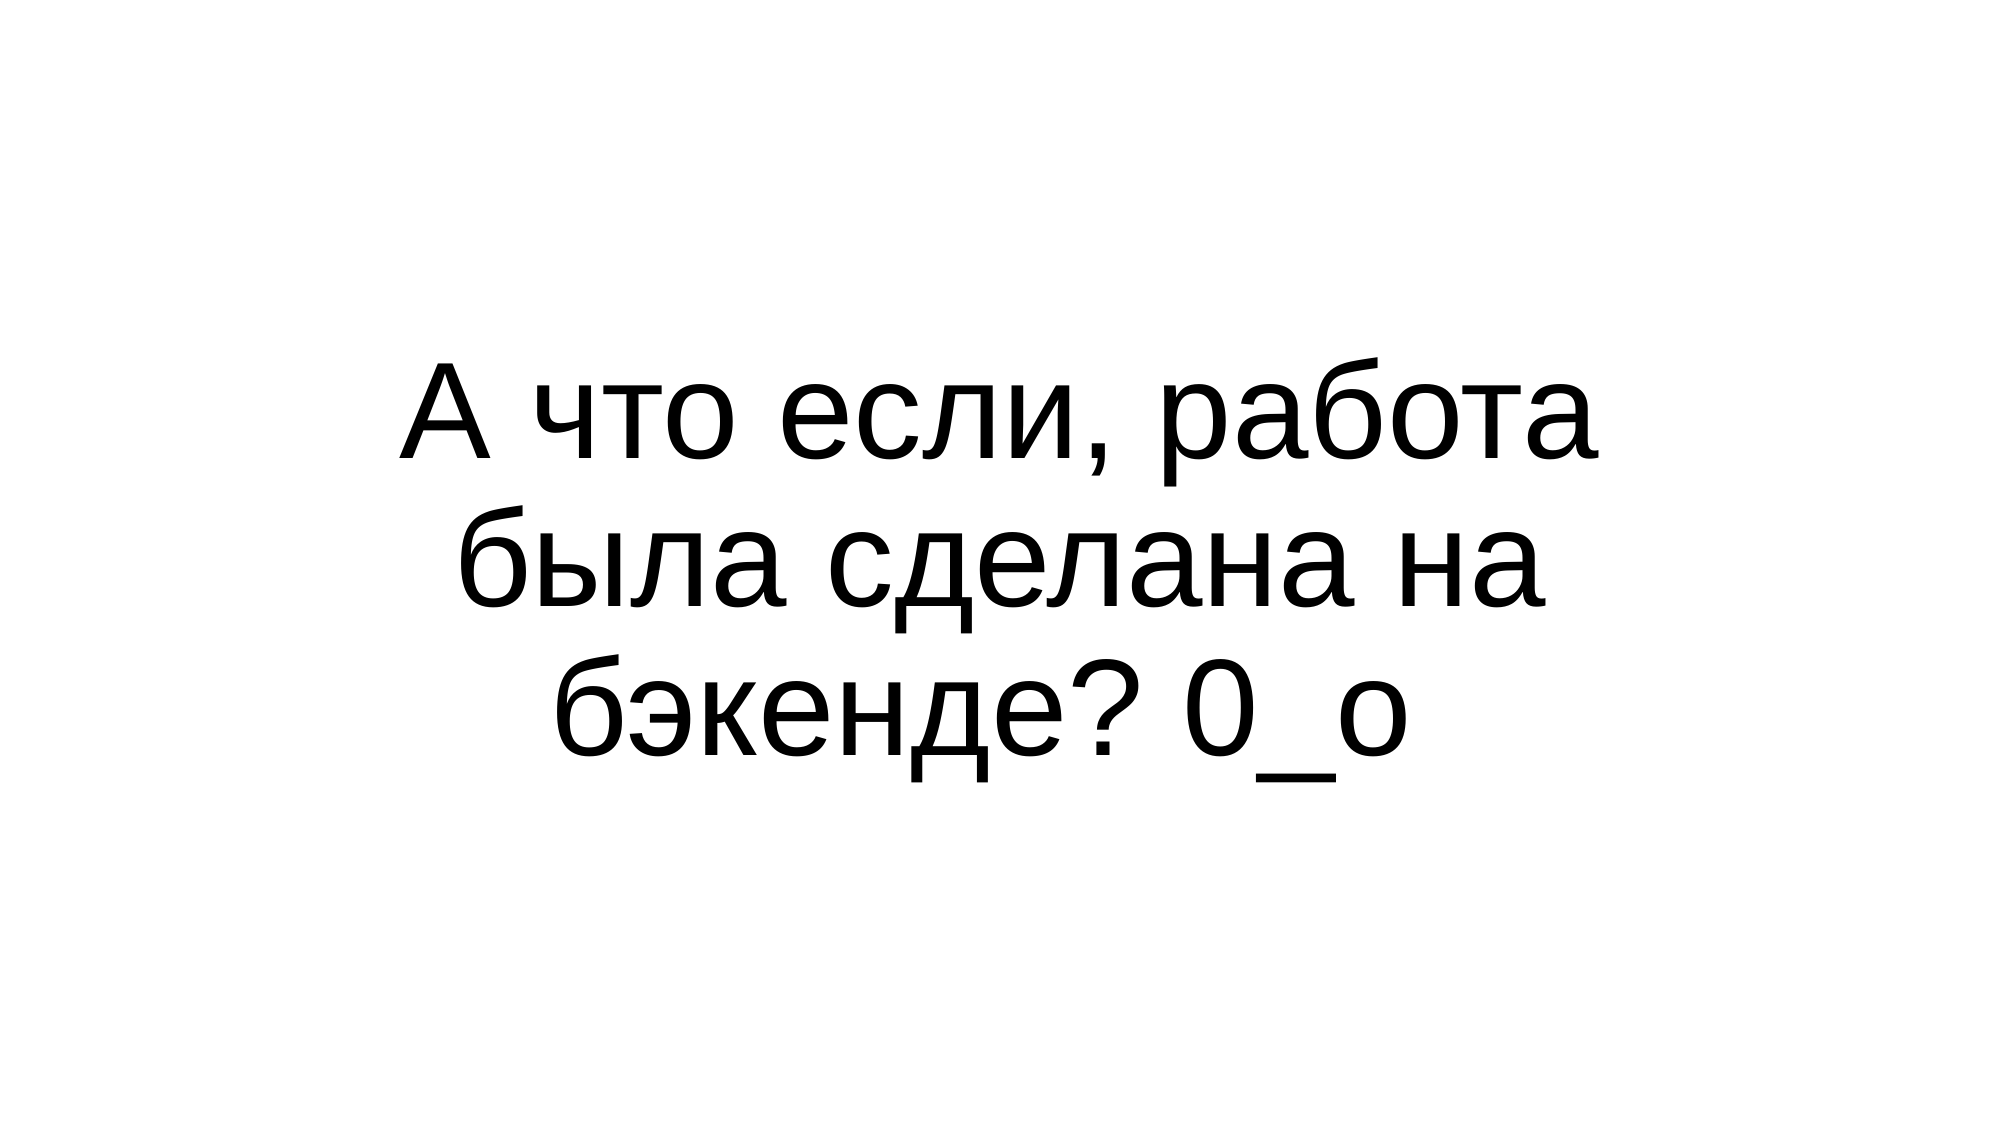

# А что если, работа была сделана на бэкенде? 0_о